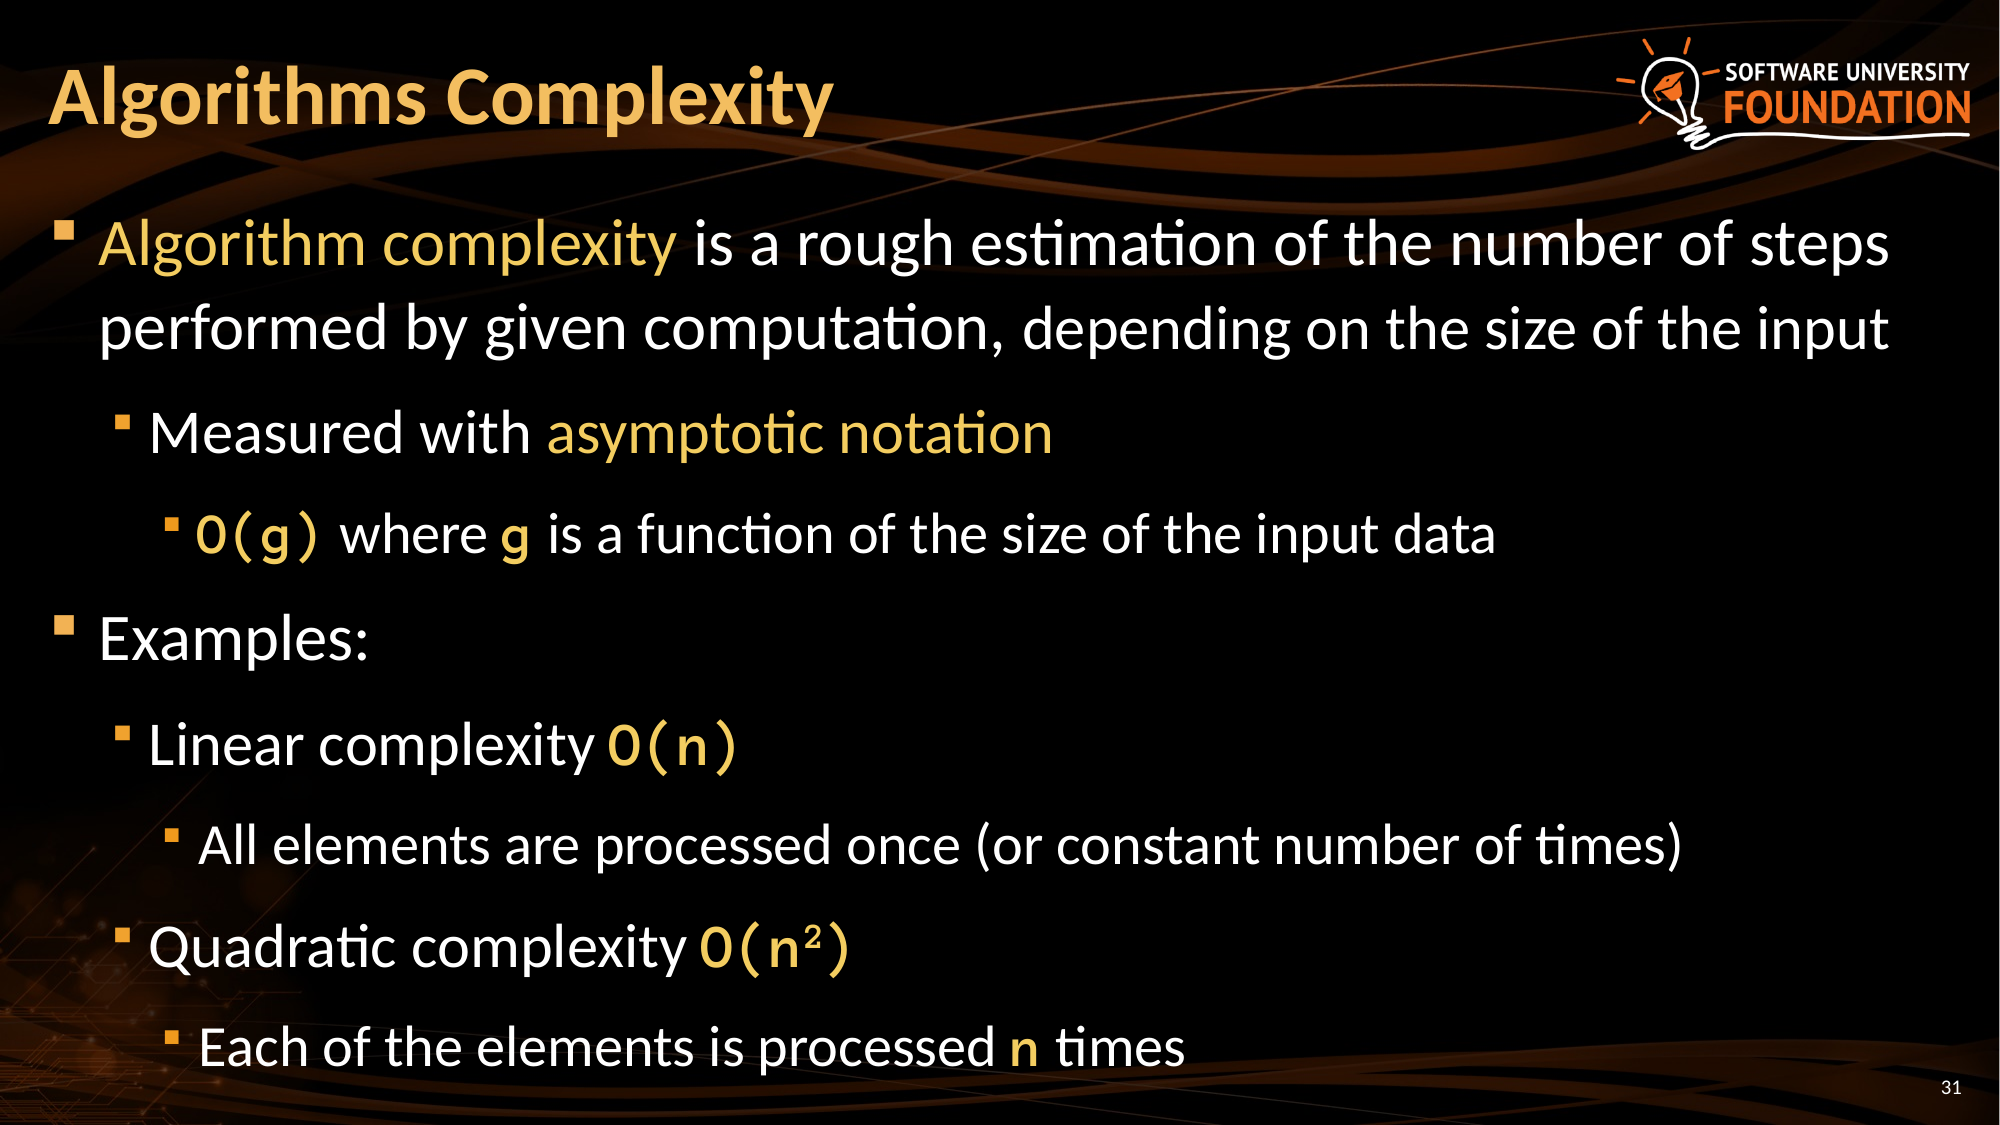

# Algorithms Complexity
Algorithm complexity is a rough estimation of the number of steps performed by given computation, depending on the size of the input
Measured with asymptotic notation
O(g) where g is a function of the size of the input data
Examples:
Linear complexity O(n)
All elements are processed once (or constant number of times)
Quadratic complexity O(n2)
Each of the elements is processed n times
31